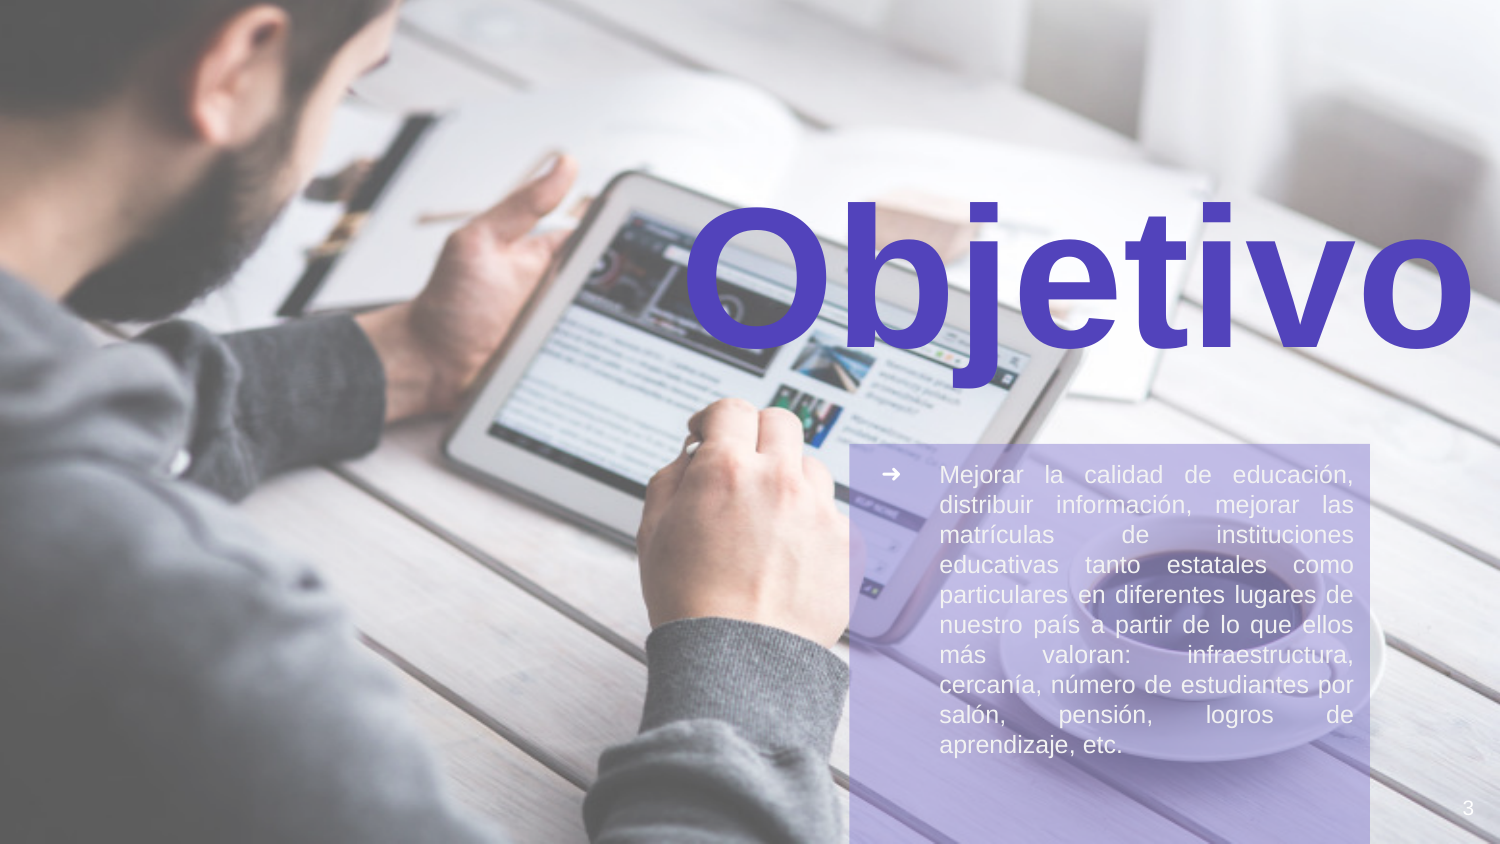

Objetivo
Mejorar la calidad de educación, distribuir información, mejorar las matrículas de instituciones educativas tanto estatales como particulares en diferentes lugares de nuestro país a partir de lo que ellos más valoran: infraestructura, cercanía, número de estudiantes por salón, pensión, logros de aprendizaje, etc.
3